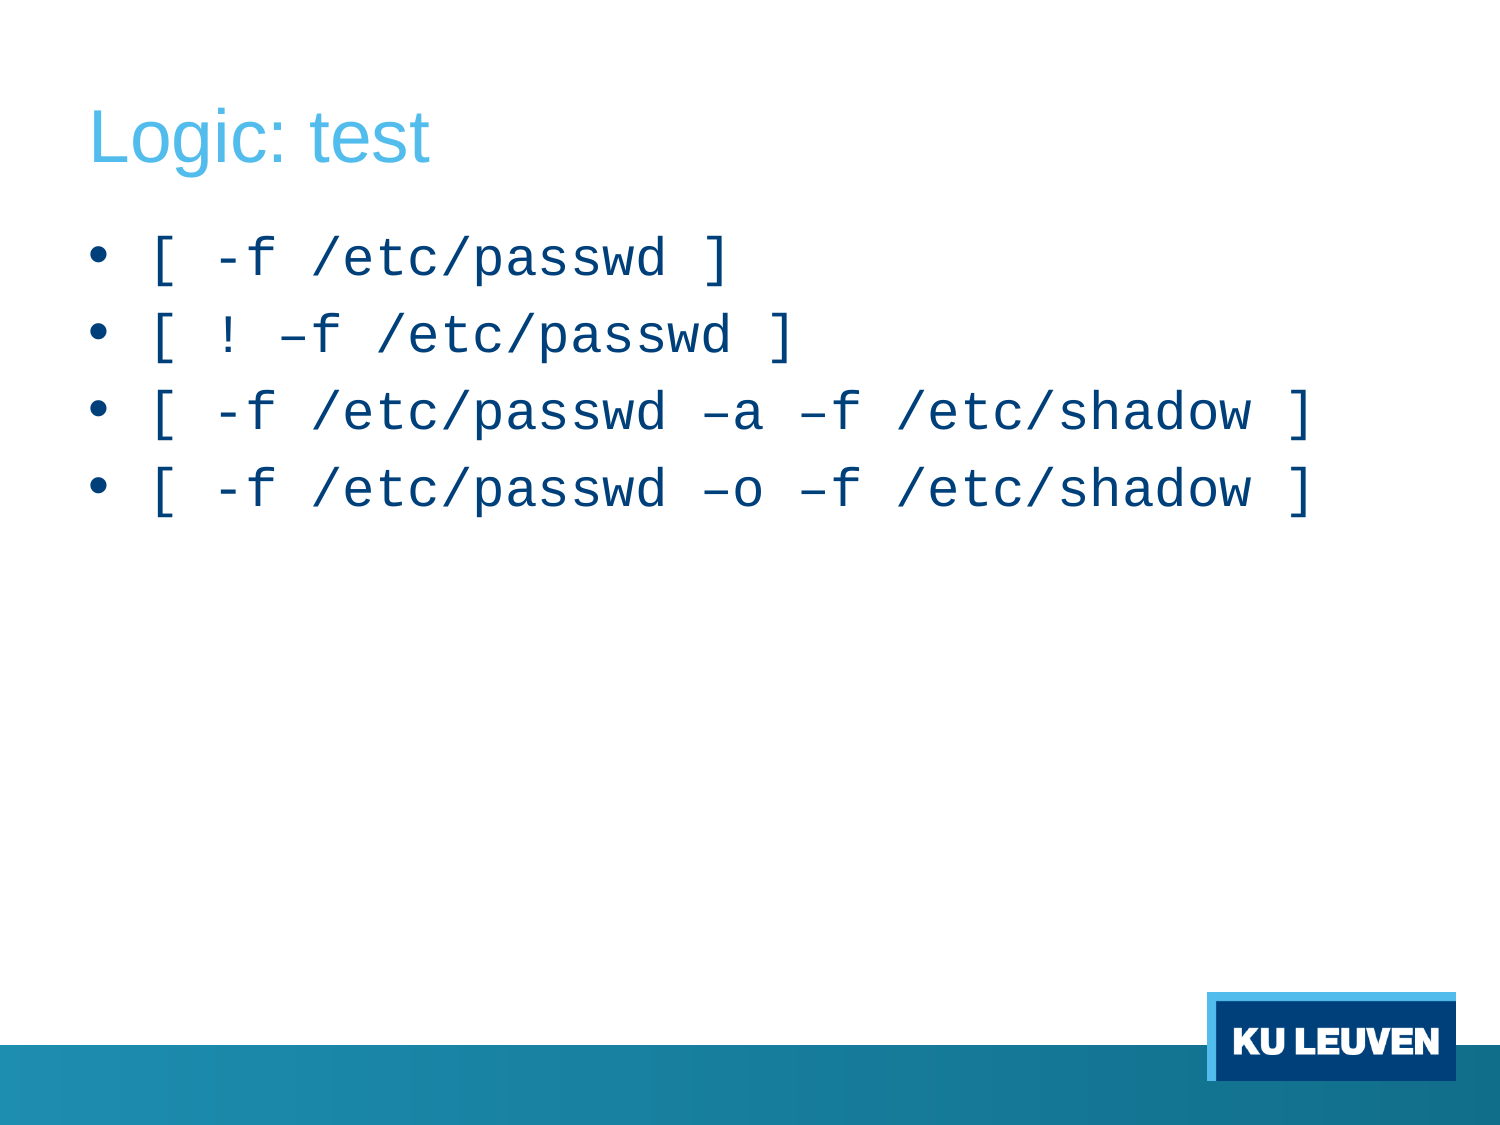

# Logic: test
[ -f /etc/passwd ]
[ ! –f /etc/passwd ]
[ -f /etc/passwd –a –f /etc/shadow ]
[ -f /etc/passwd –o –f /etc/shadow ]